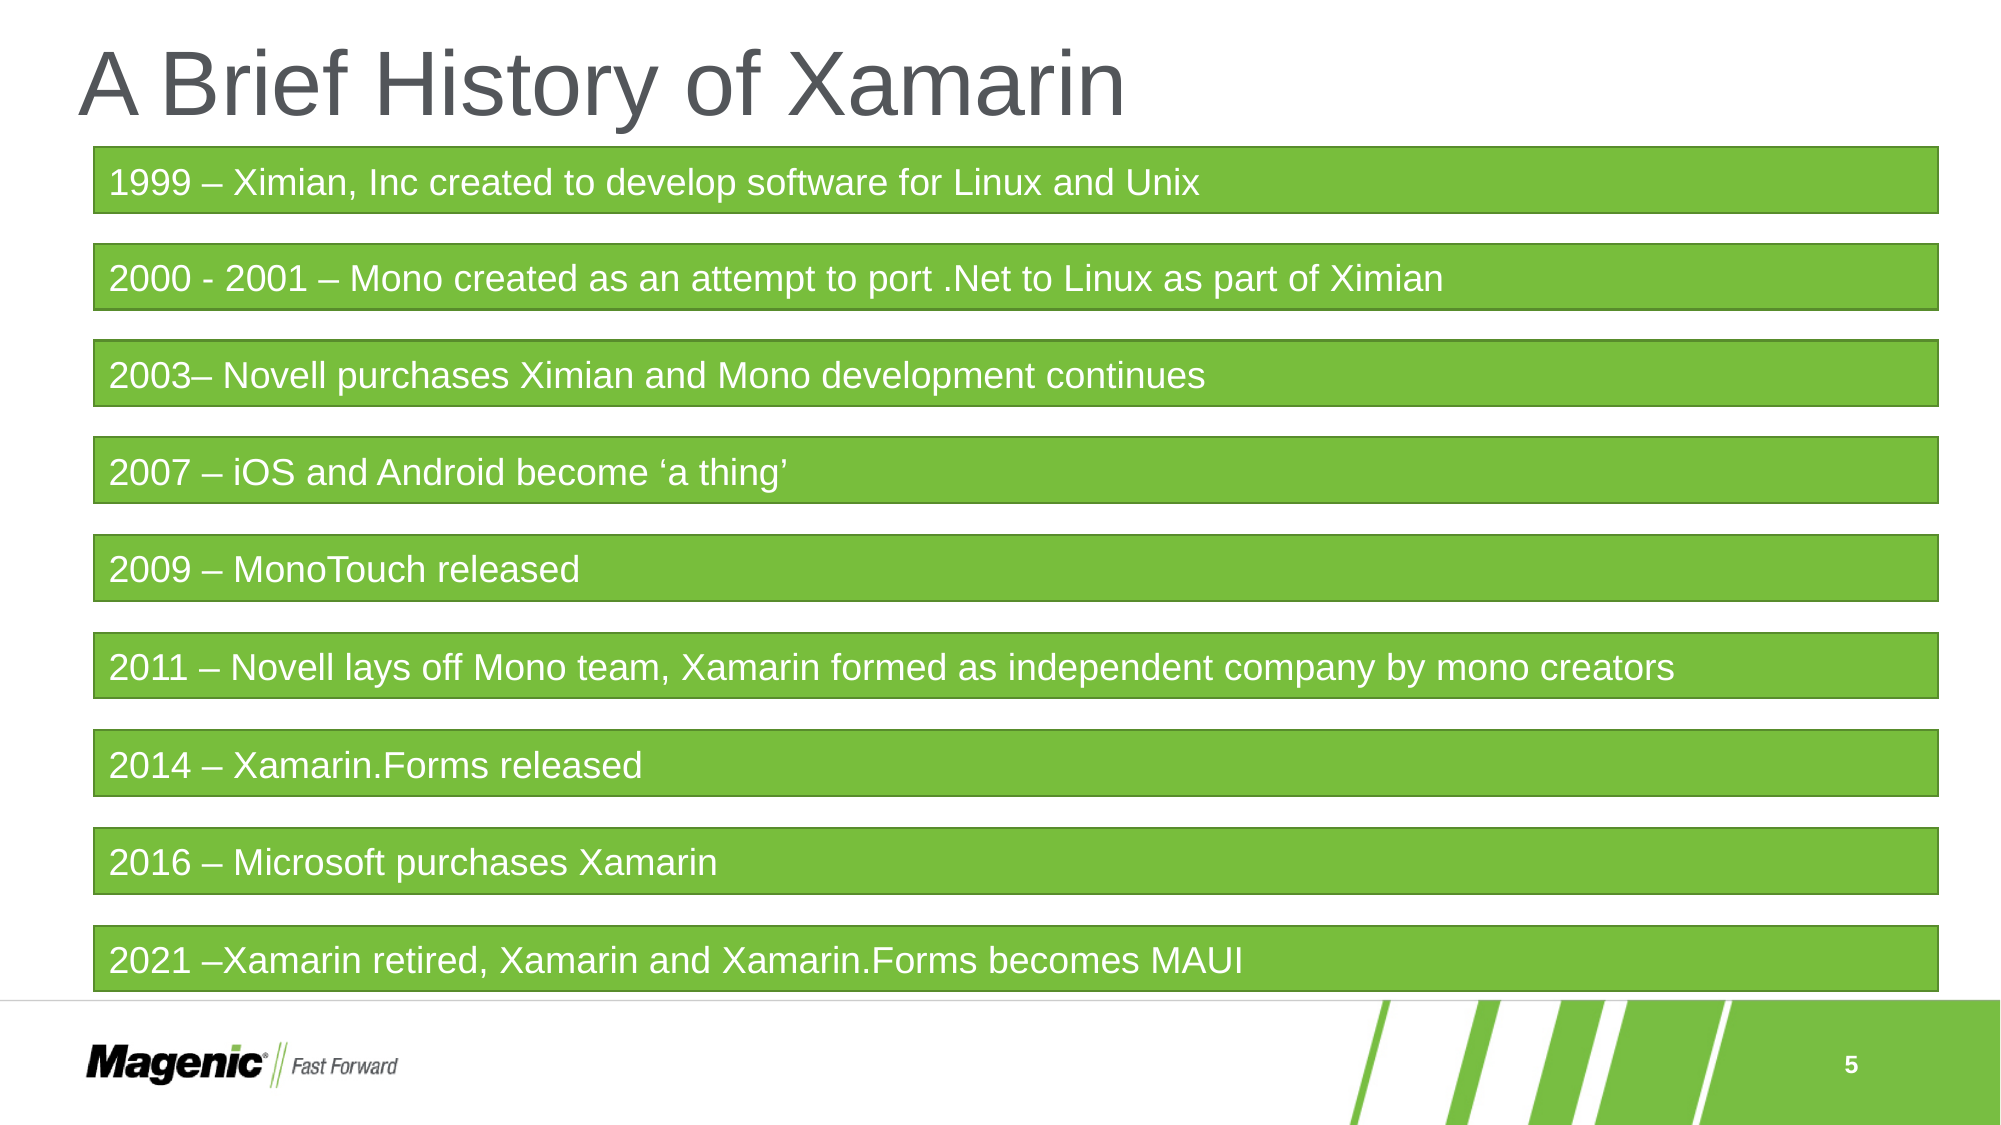

# A Brief History of Xamarin
1999 – Ximian, Inc created to develop software for Linux and Unix
2000 - 2001 – Mono created as an attempt to port .Net to Linux as part of Ximian
2003– Novell purchases Ximian and Mono development continues
2007 – iOS and Android become ‘a thing’
2009 – MonoTouch released
2011 – Novell lays off Mono team, Xamarin formed as independent company by mono creators
2014 – Xamarin.Forms released
2016 – Microsoft purchases Xamarin
2021 –Xamarin retired, Xamarin and Xamarin.Forms becomes MAUI